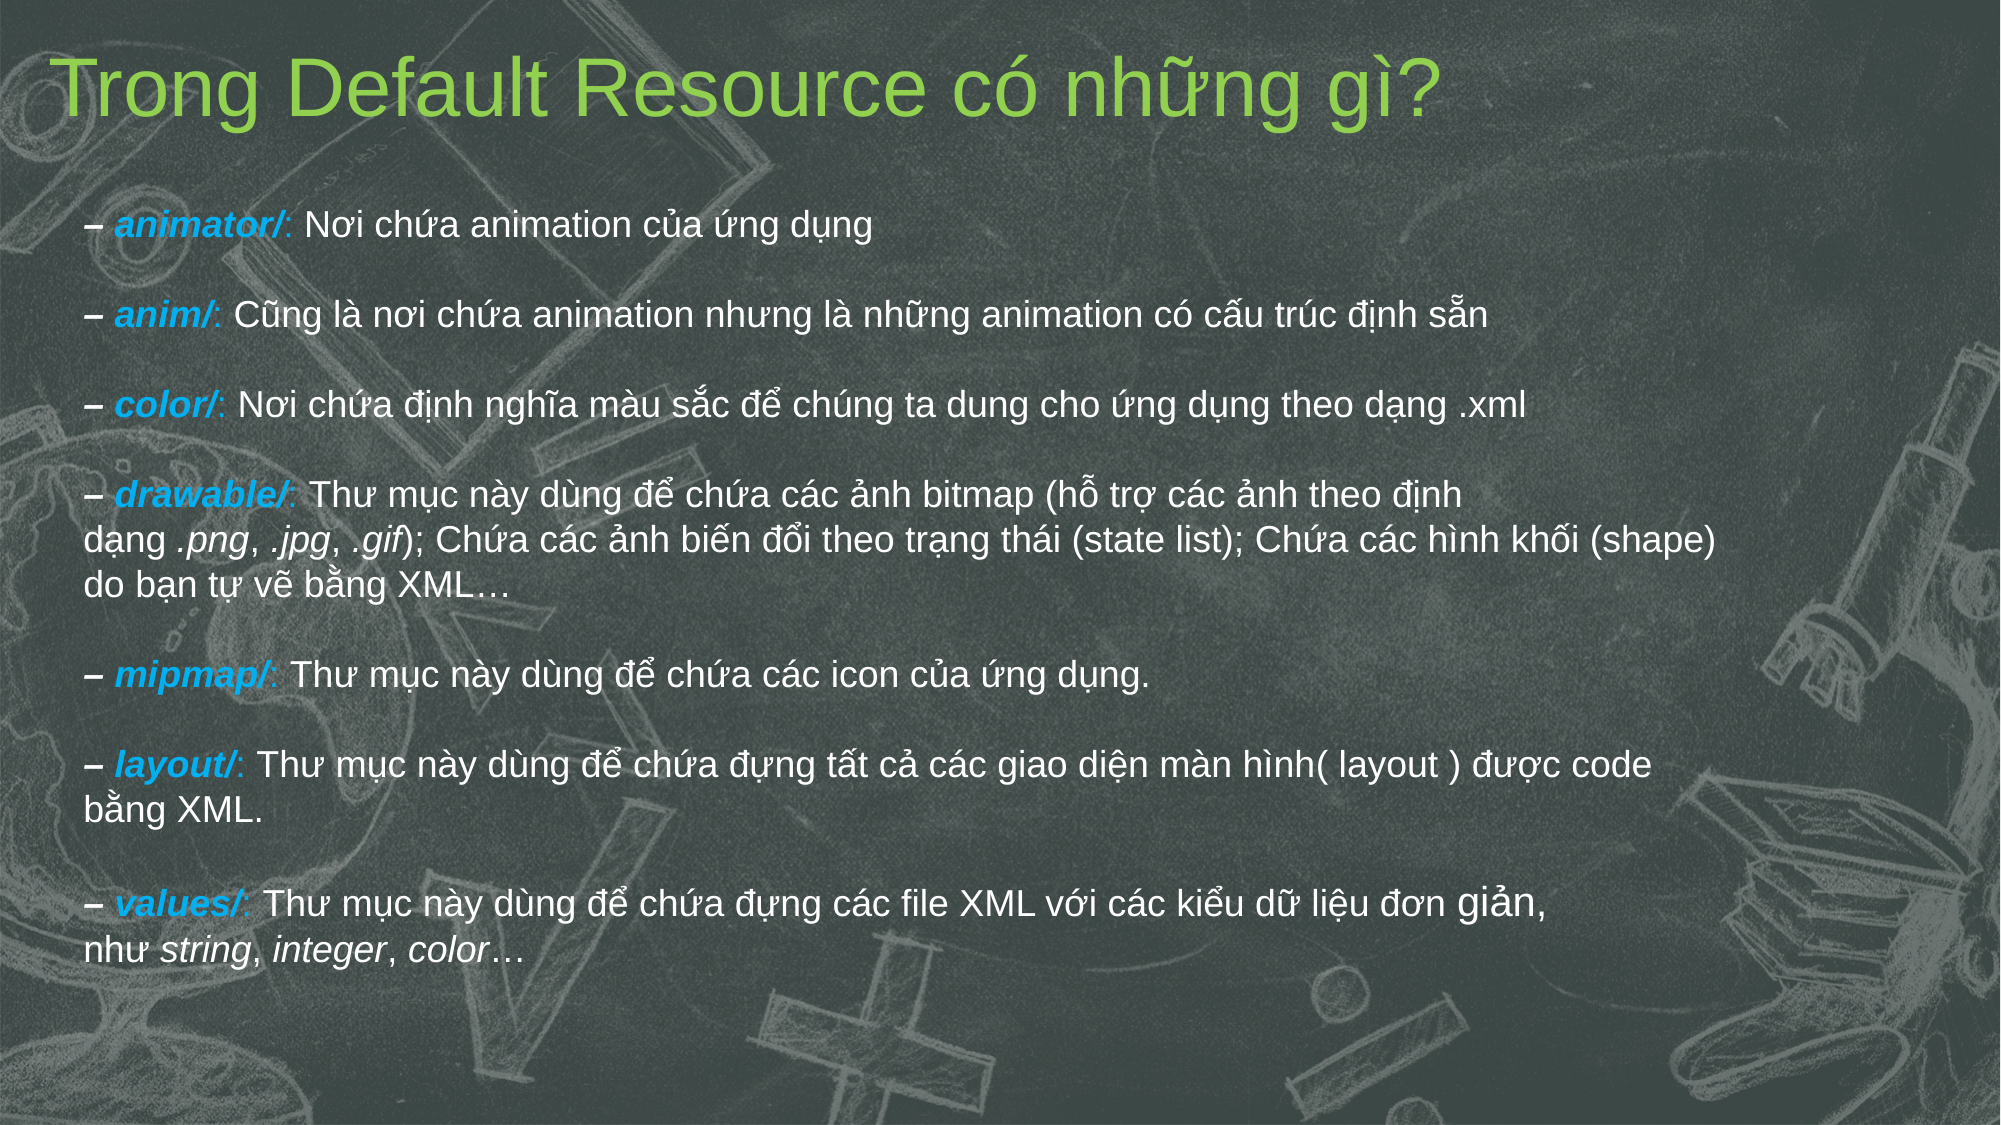

Trong Default Resource có những gì?

– animator/: Nơi chứa animation của ứng dụng
– anim/: Cũng là nơi chứa animation nhưng là những animation có cấu trúc định sẵn

– color/: Nơi chứa định nghĩa màu sắc để chúng ta dung cho ứng dụng theo dạng .xml
– drawable/: Thư mục này dùng để chứa các ảnh bitmap (hỗ trợ các ảnh theo định dạng .png, .jpg, .gif); Chứa các ảnh biến đổi theo trạng thái (state list); Chứa các hình khối (shape) do bạn tự vẽ bằng XML…
– mipmap/: Thư mục này dùng để chứa các icon của ứng dụng.
– layout/: Thư mục này dùng để chứa đựng tất cả các giao diện màn hình( layout ) được code bằng XML.
– values/: Thư mục này dùng để chứa đựng các file XML với các kiểu dữ liệu đơn giản, như string, integer, color…